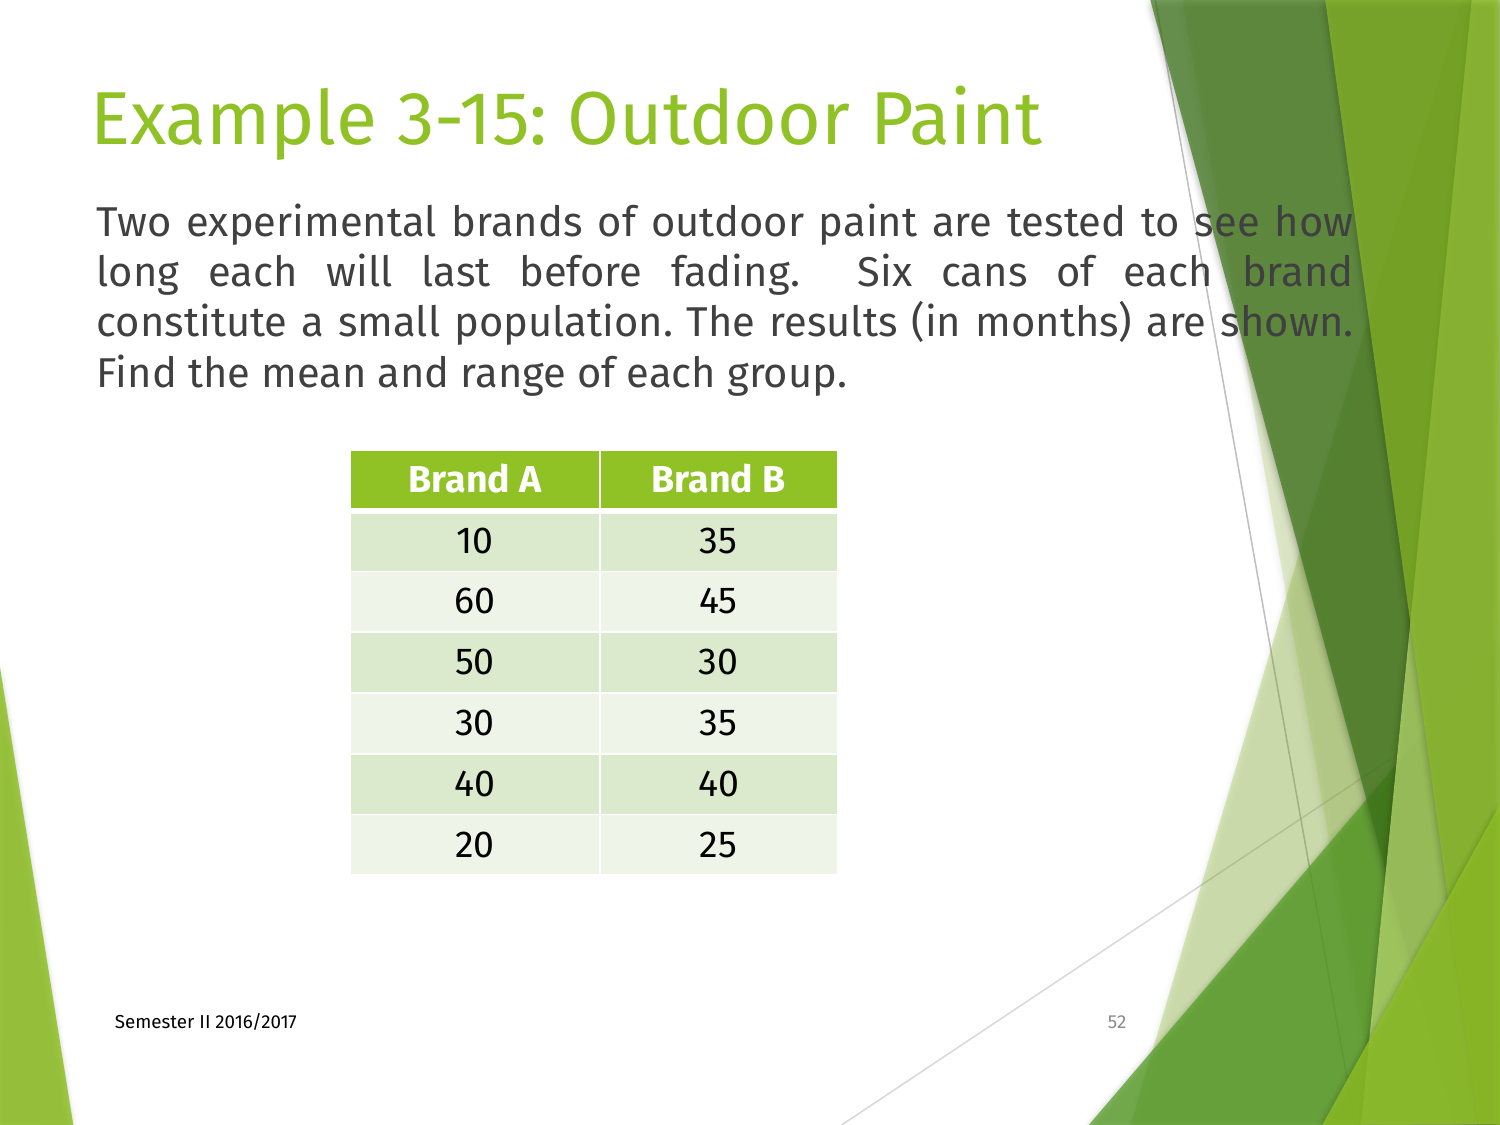

# Example 3-15: Outdoor Paint
Two experimental brands of outdoor paint are tested to see how long each will last before fading.  Six cans of each brand constitute a small population. The results (in months) are shown. Find the mean and range of each group.
| Brand A | Brand B |
| --- | --- |
| 10 | 35 |
| 60 | 45 |
| 50 | 30 |
| 30 | 35 |
| 40 | 40 |
| 20 | 25 |
Semester II 2016/2017
52